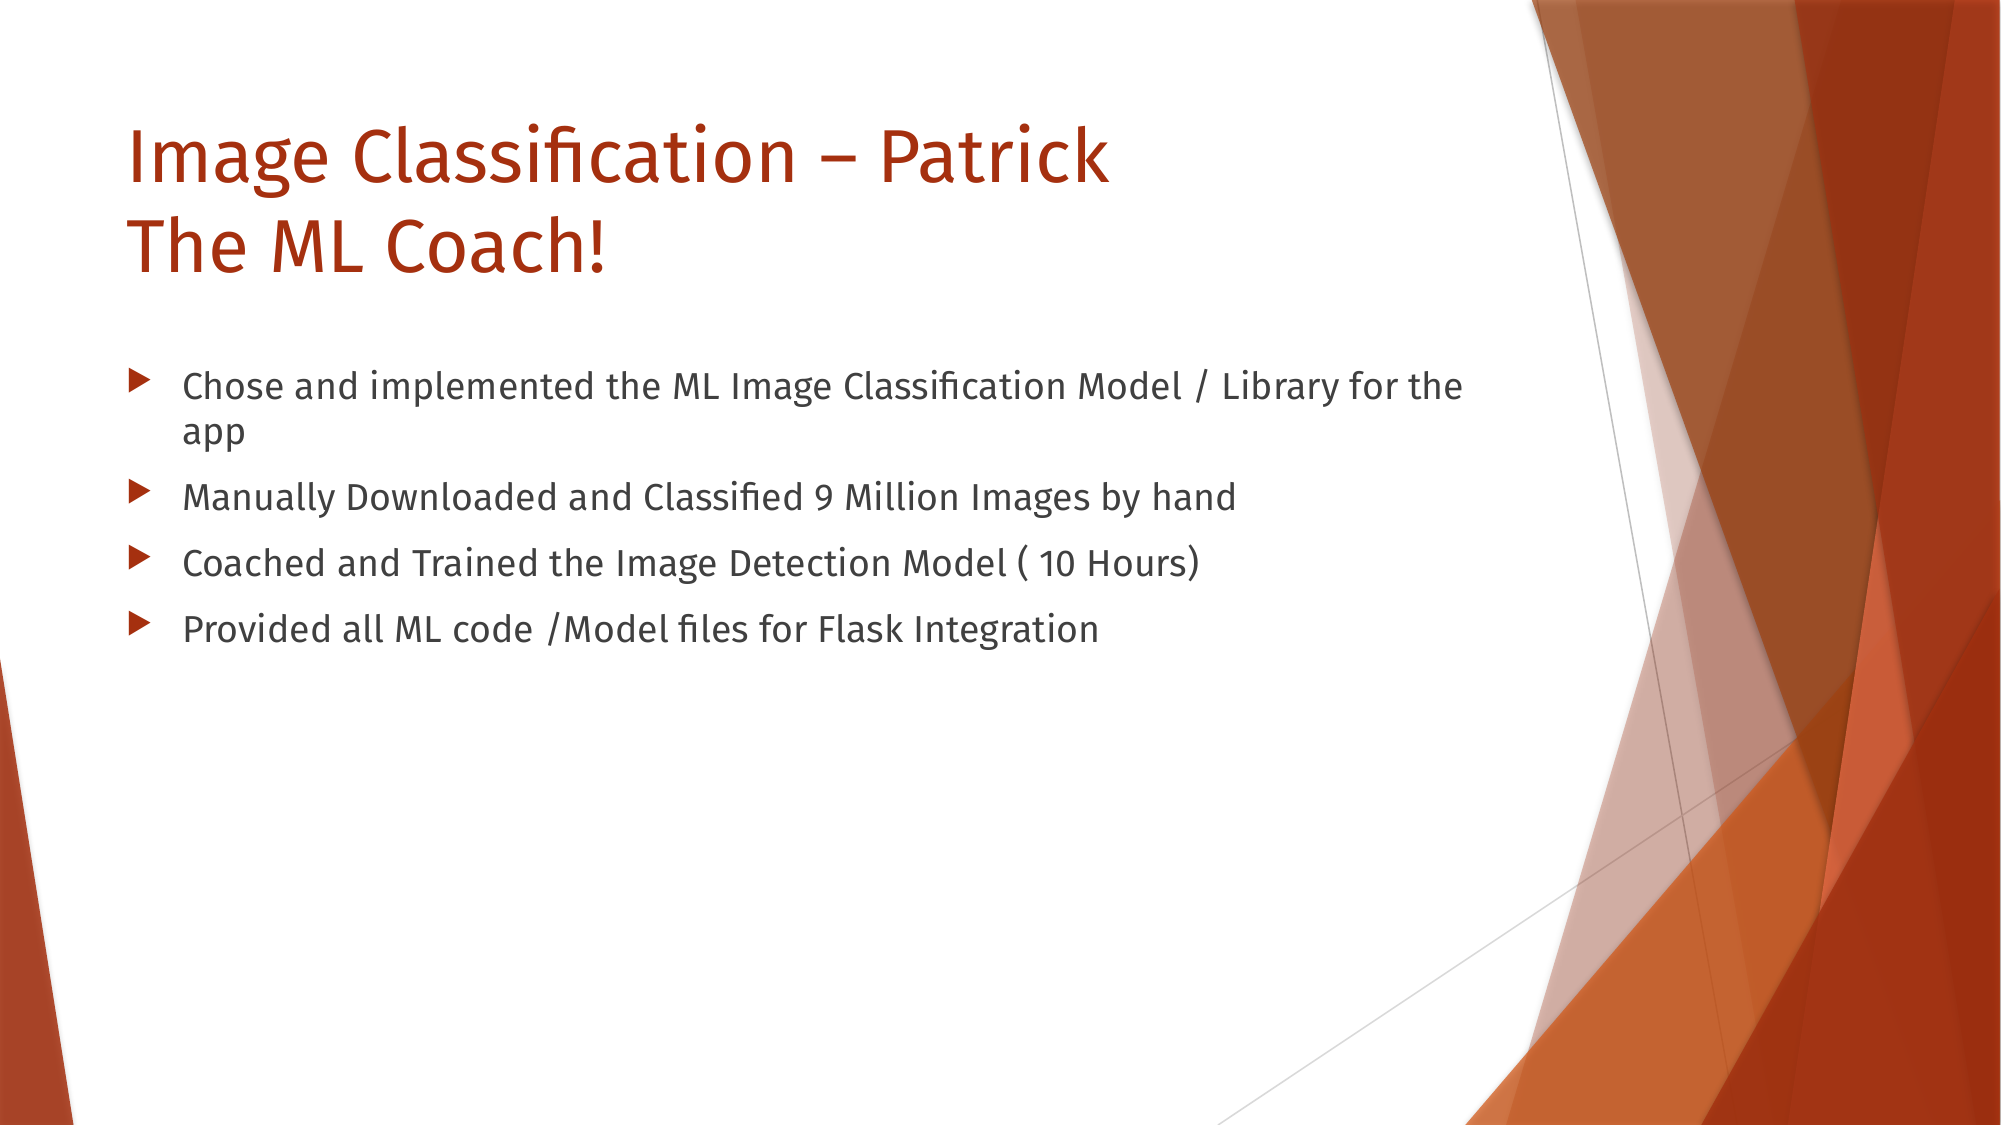

# Image Classification – Patrick The ML Coach!
Chose and implemented the ML Image Classification Model / Library for the app
Manually Downloaded and Classified 9 Million Images by hand
Coached and Trained the Image Detection Model ( 10 Hours)
Provided all ML code /Model files for Flask Integration